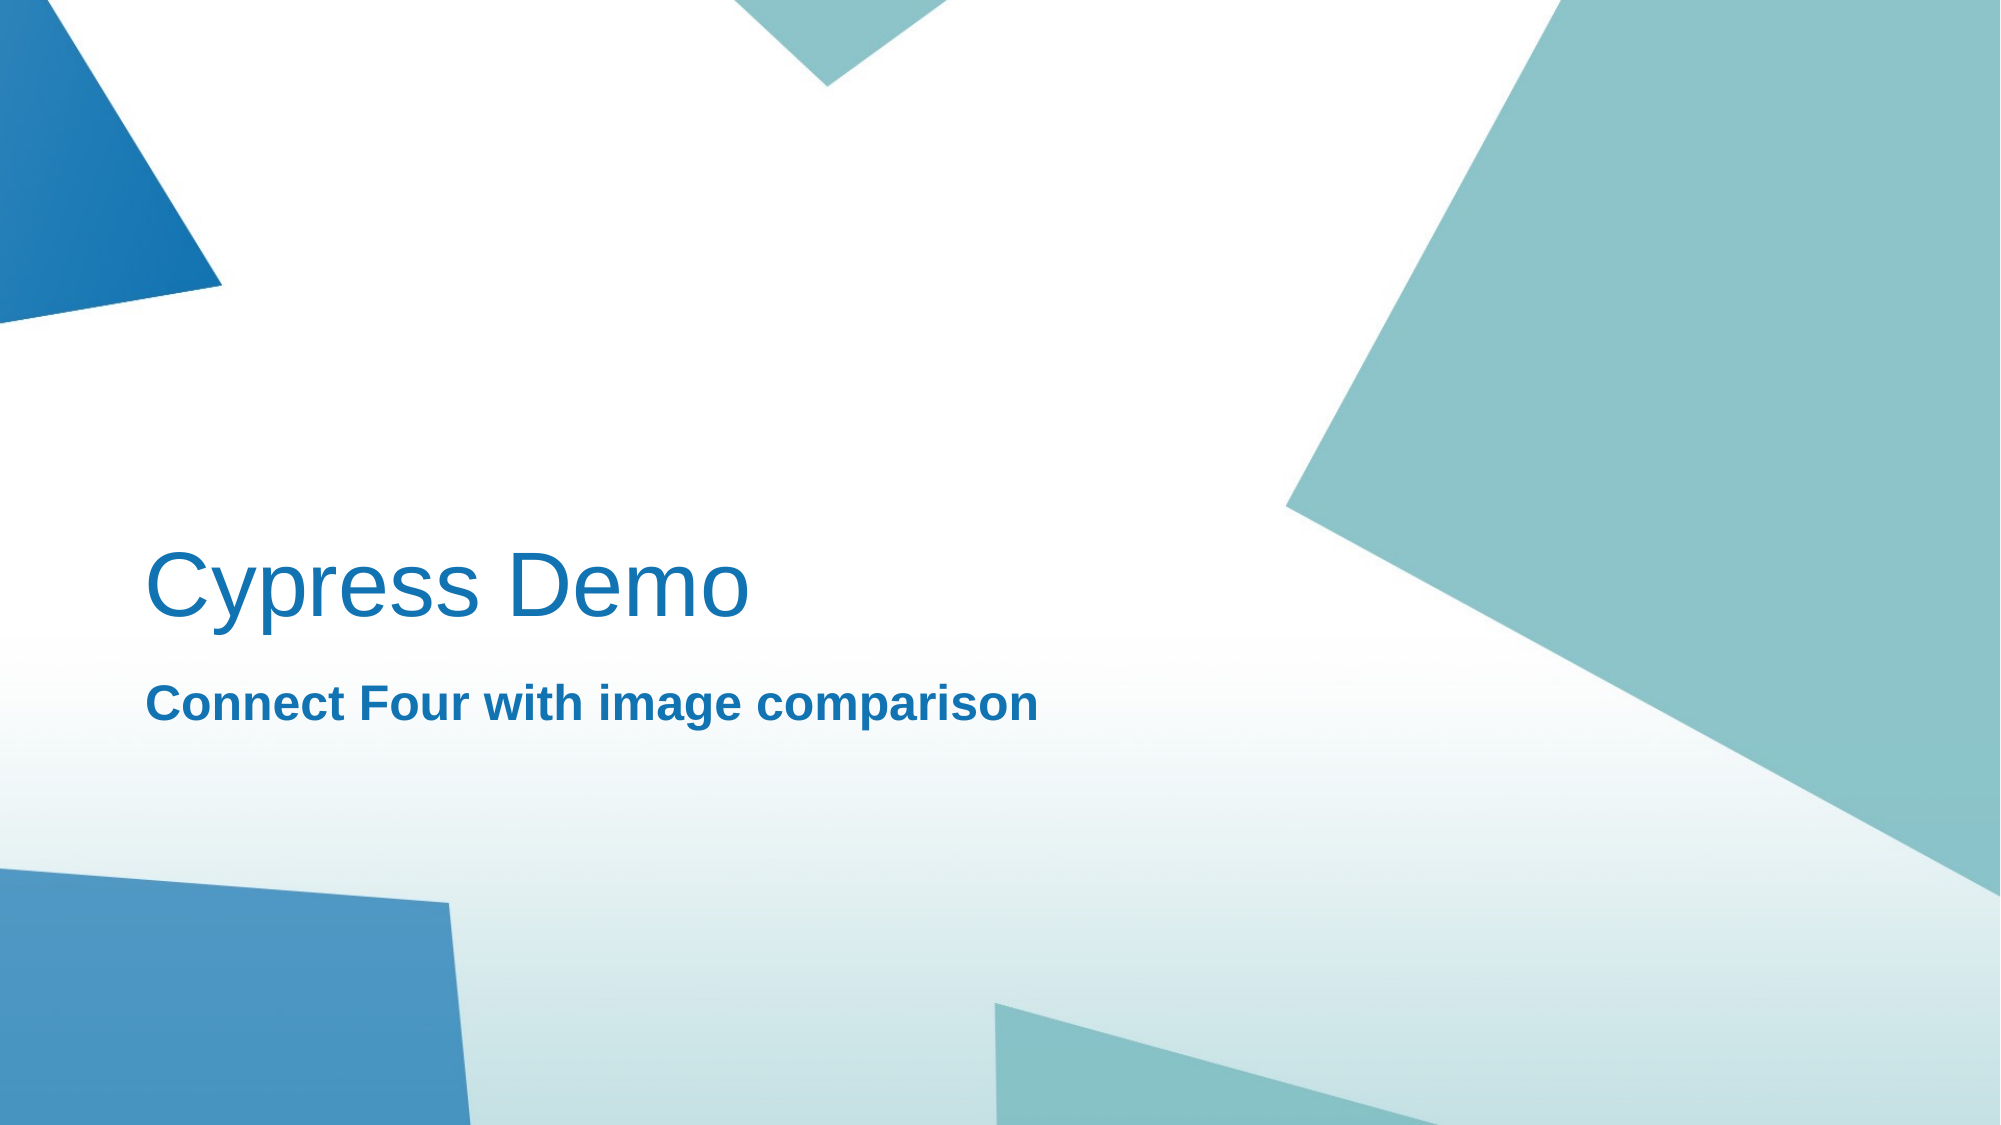

# Cypress Demo
Connect Four with image comparison